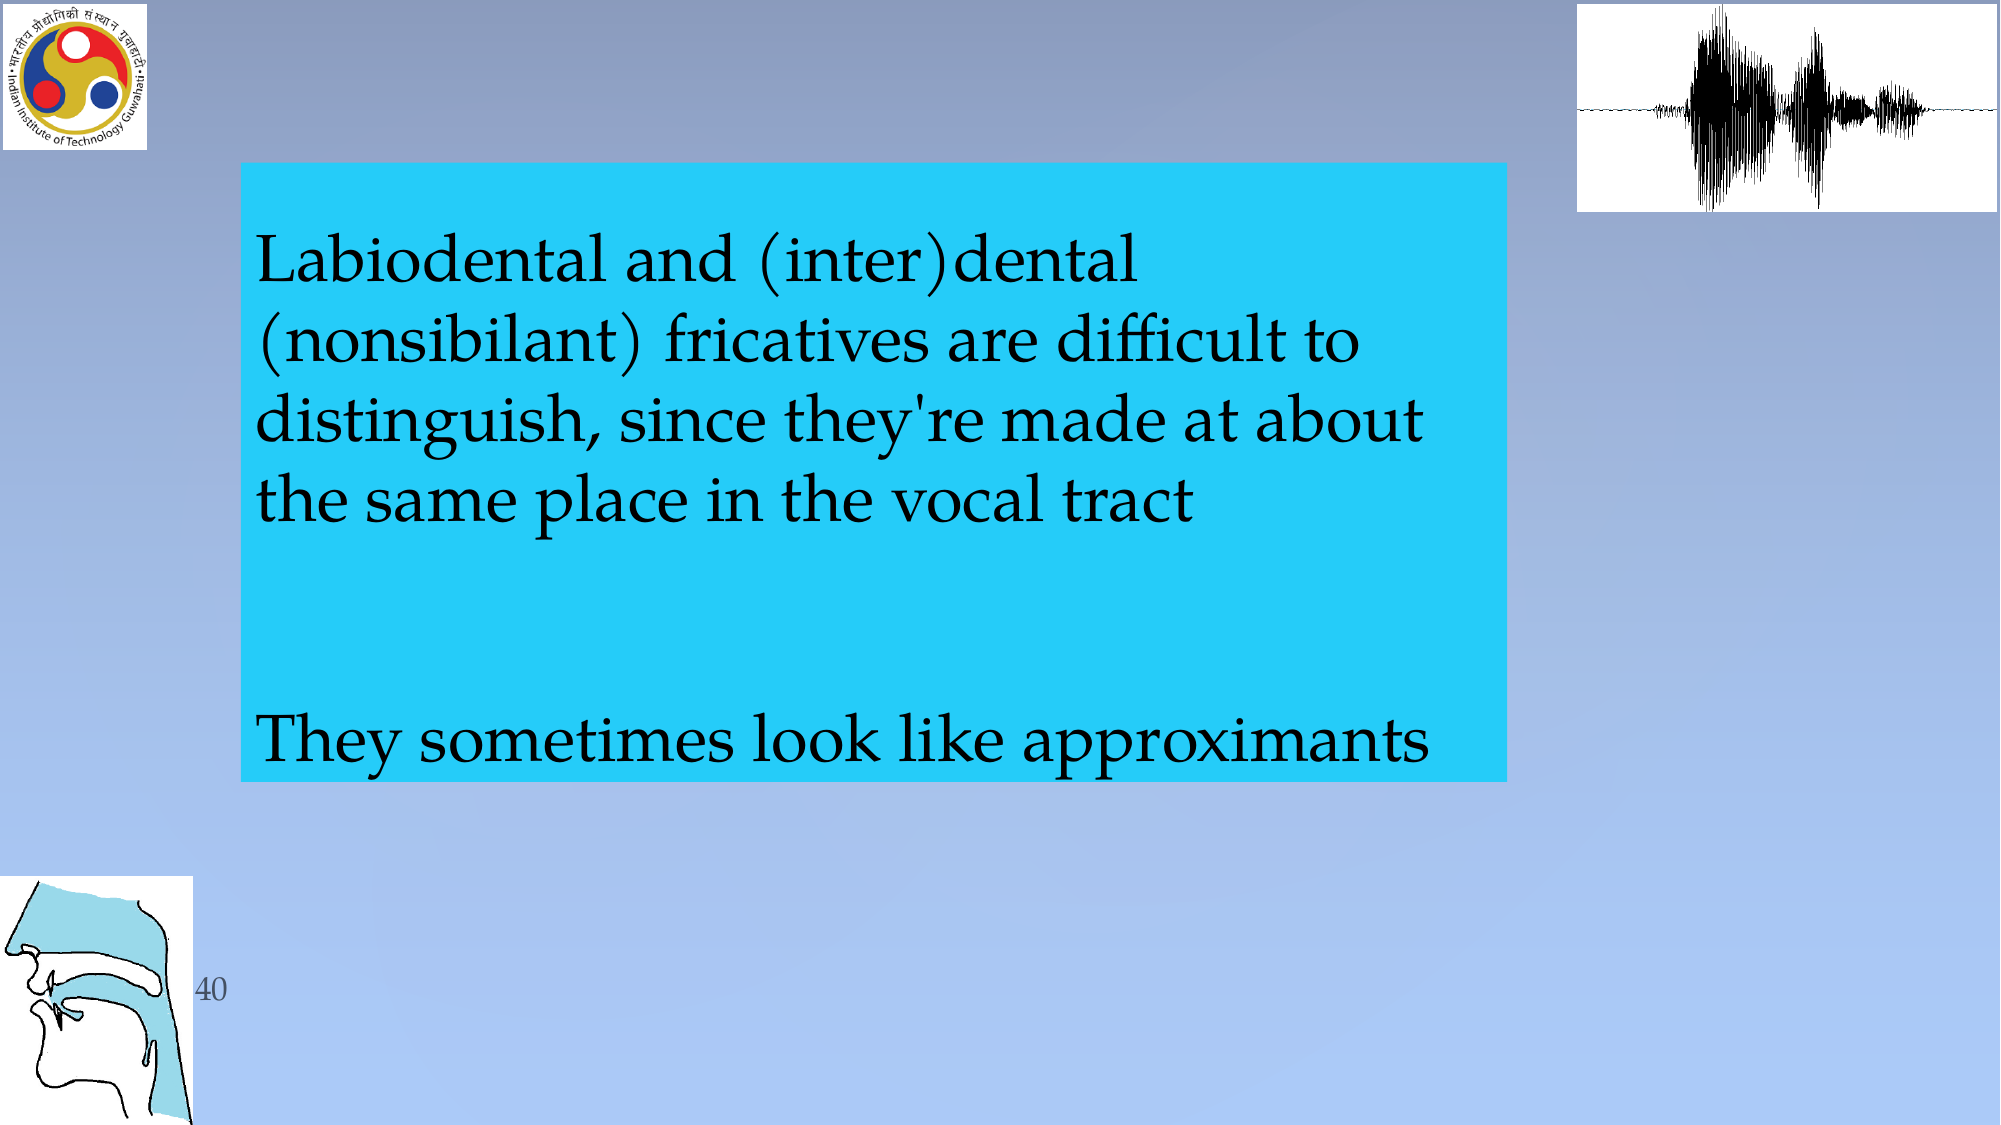

Labiodental and (inter)dental (nonsibilant) fricatives are difficult to distinguish, since they're made at about the same place in the vocal tract

They sometimes look like approximants
40